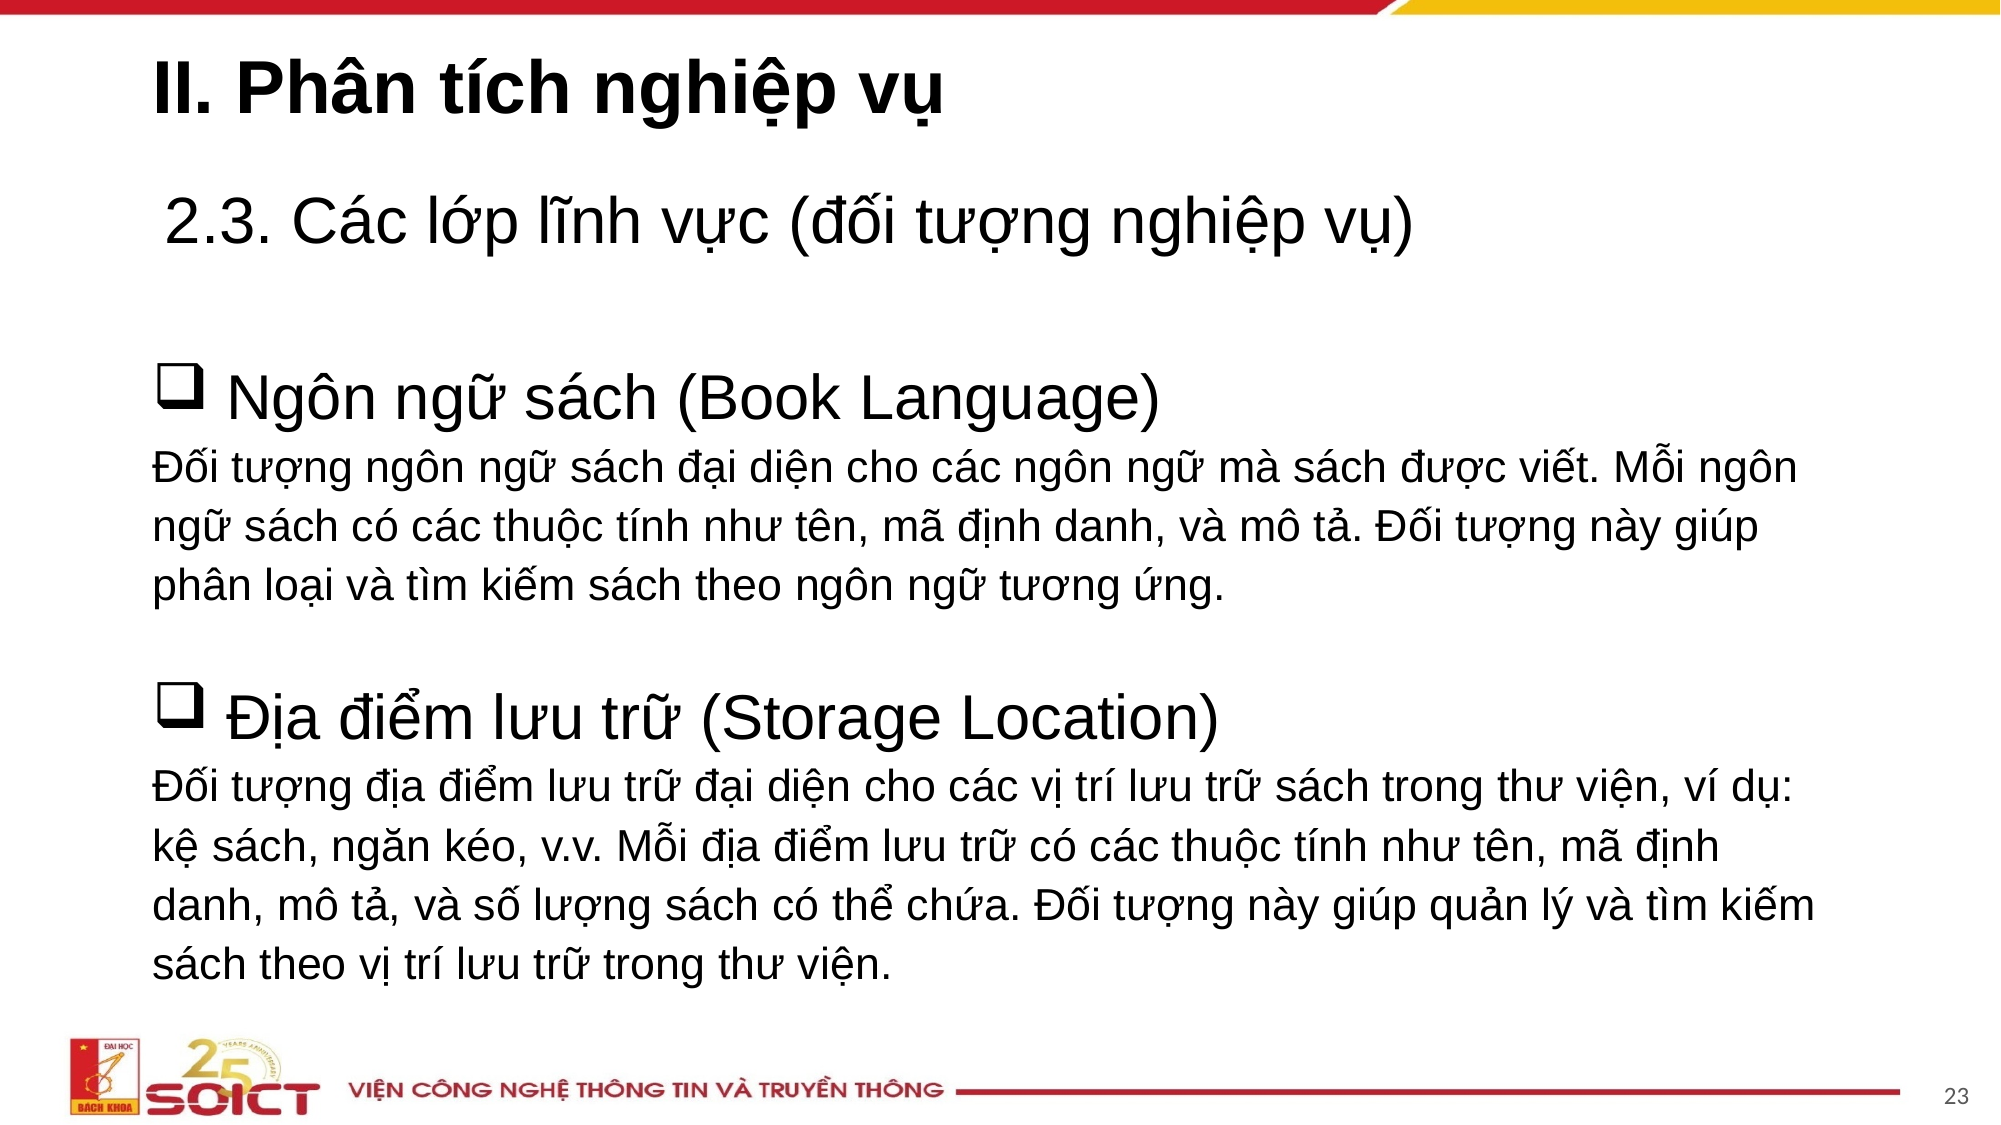

# II. Phân tích nghiệp vụ
2.3. Các lớp lĩnh vực (đối tượng nghiệp vụ)

Ngôn ngữ sách (Book Language)
Đối tượng ngôn ngữ sách đại diện cho các ngôn ngữ mà sách được viết. Mỗi ngôn ngữ sách có các thuộc tính như tên, mã định danh, và mô tả. Đối tượng này giúp phân loại và tìm kiếm sách theo ngôn ngữ tương ứng.

Địa điểm lưu trữ (Storage Location)
Đối tượng địa điểm lưu trữ đại diện cho các vị trí lưu trữ sách trong thư viện, ví dụ: kệ sách, ngăn kéo, v.v. Mỗi địa điểm lưu trữ có các thuộc tính như tên, mã định danh, mô tả, và số lượng sách có thể chứa. Đối tượng này giúp quản lý và tìm kiếm sách theo vị trí lưu trữ trong thư viện.
23